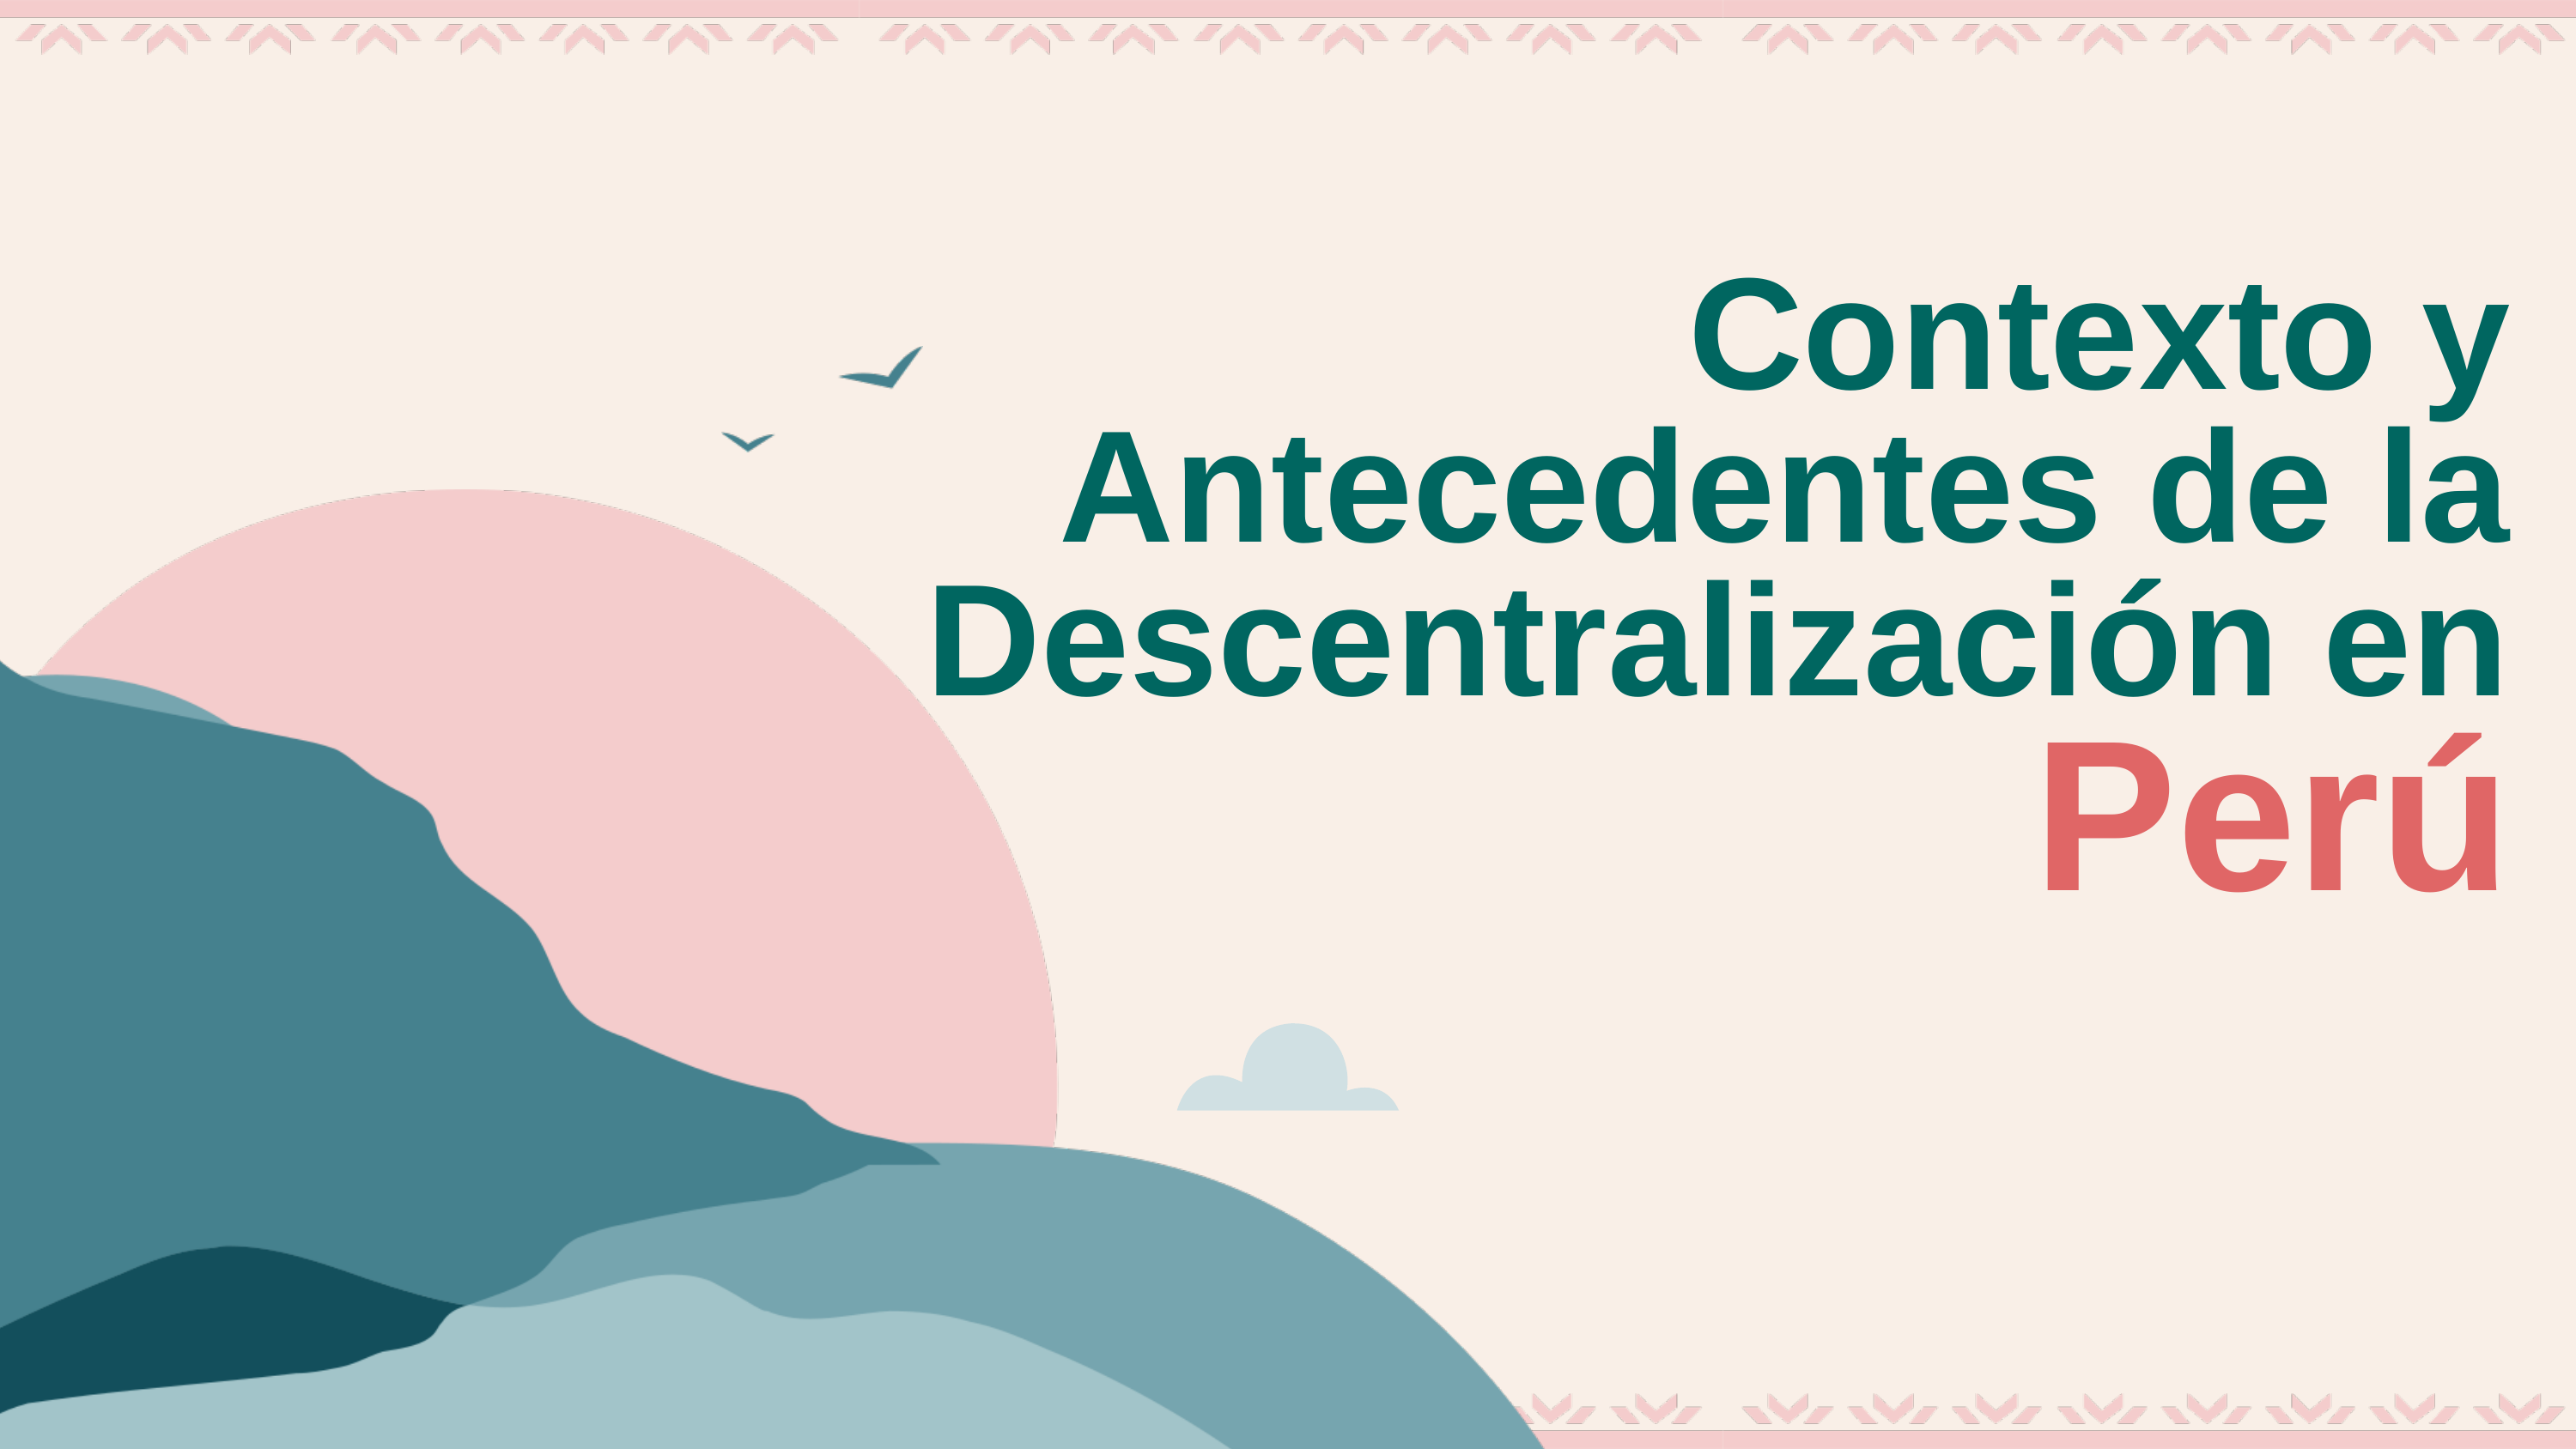

Contexto y Antecedentes de la Descentralización en
Perú